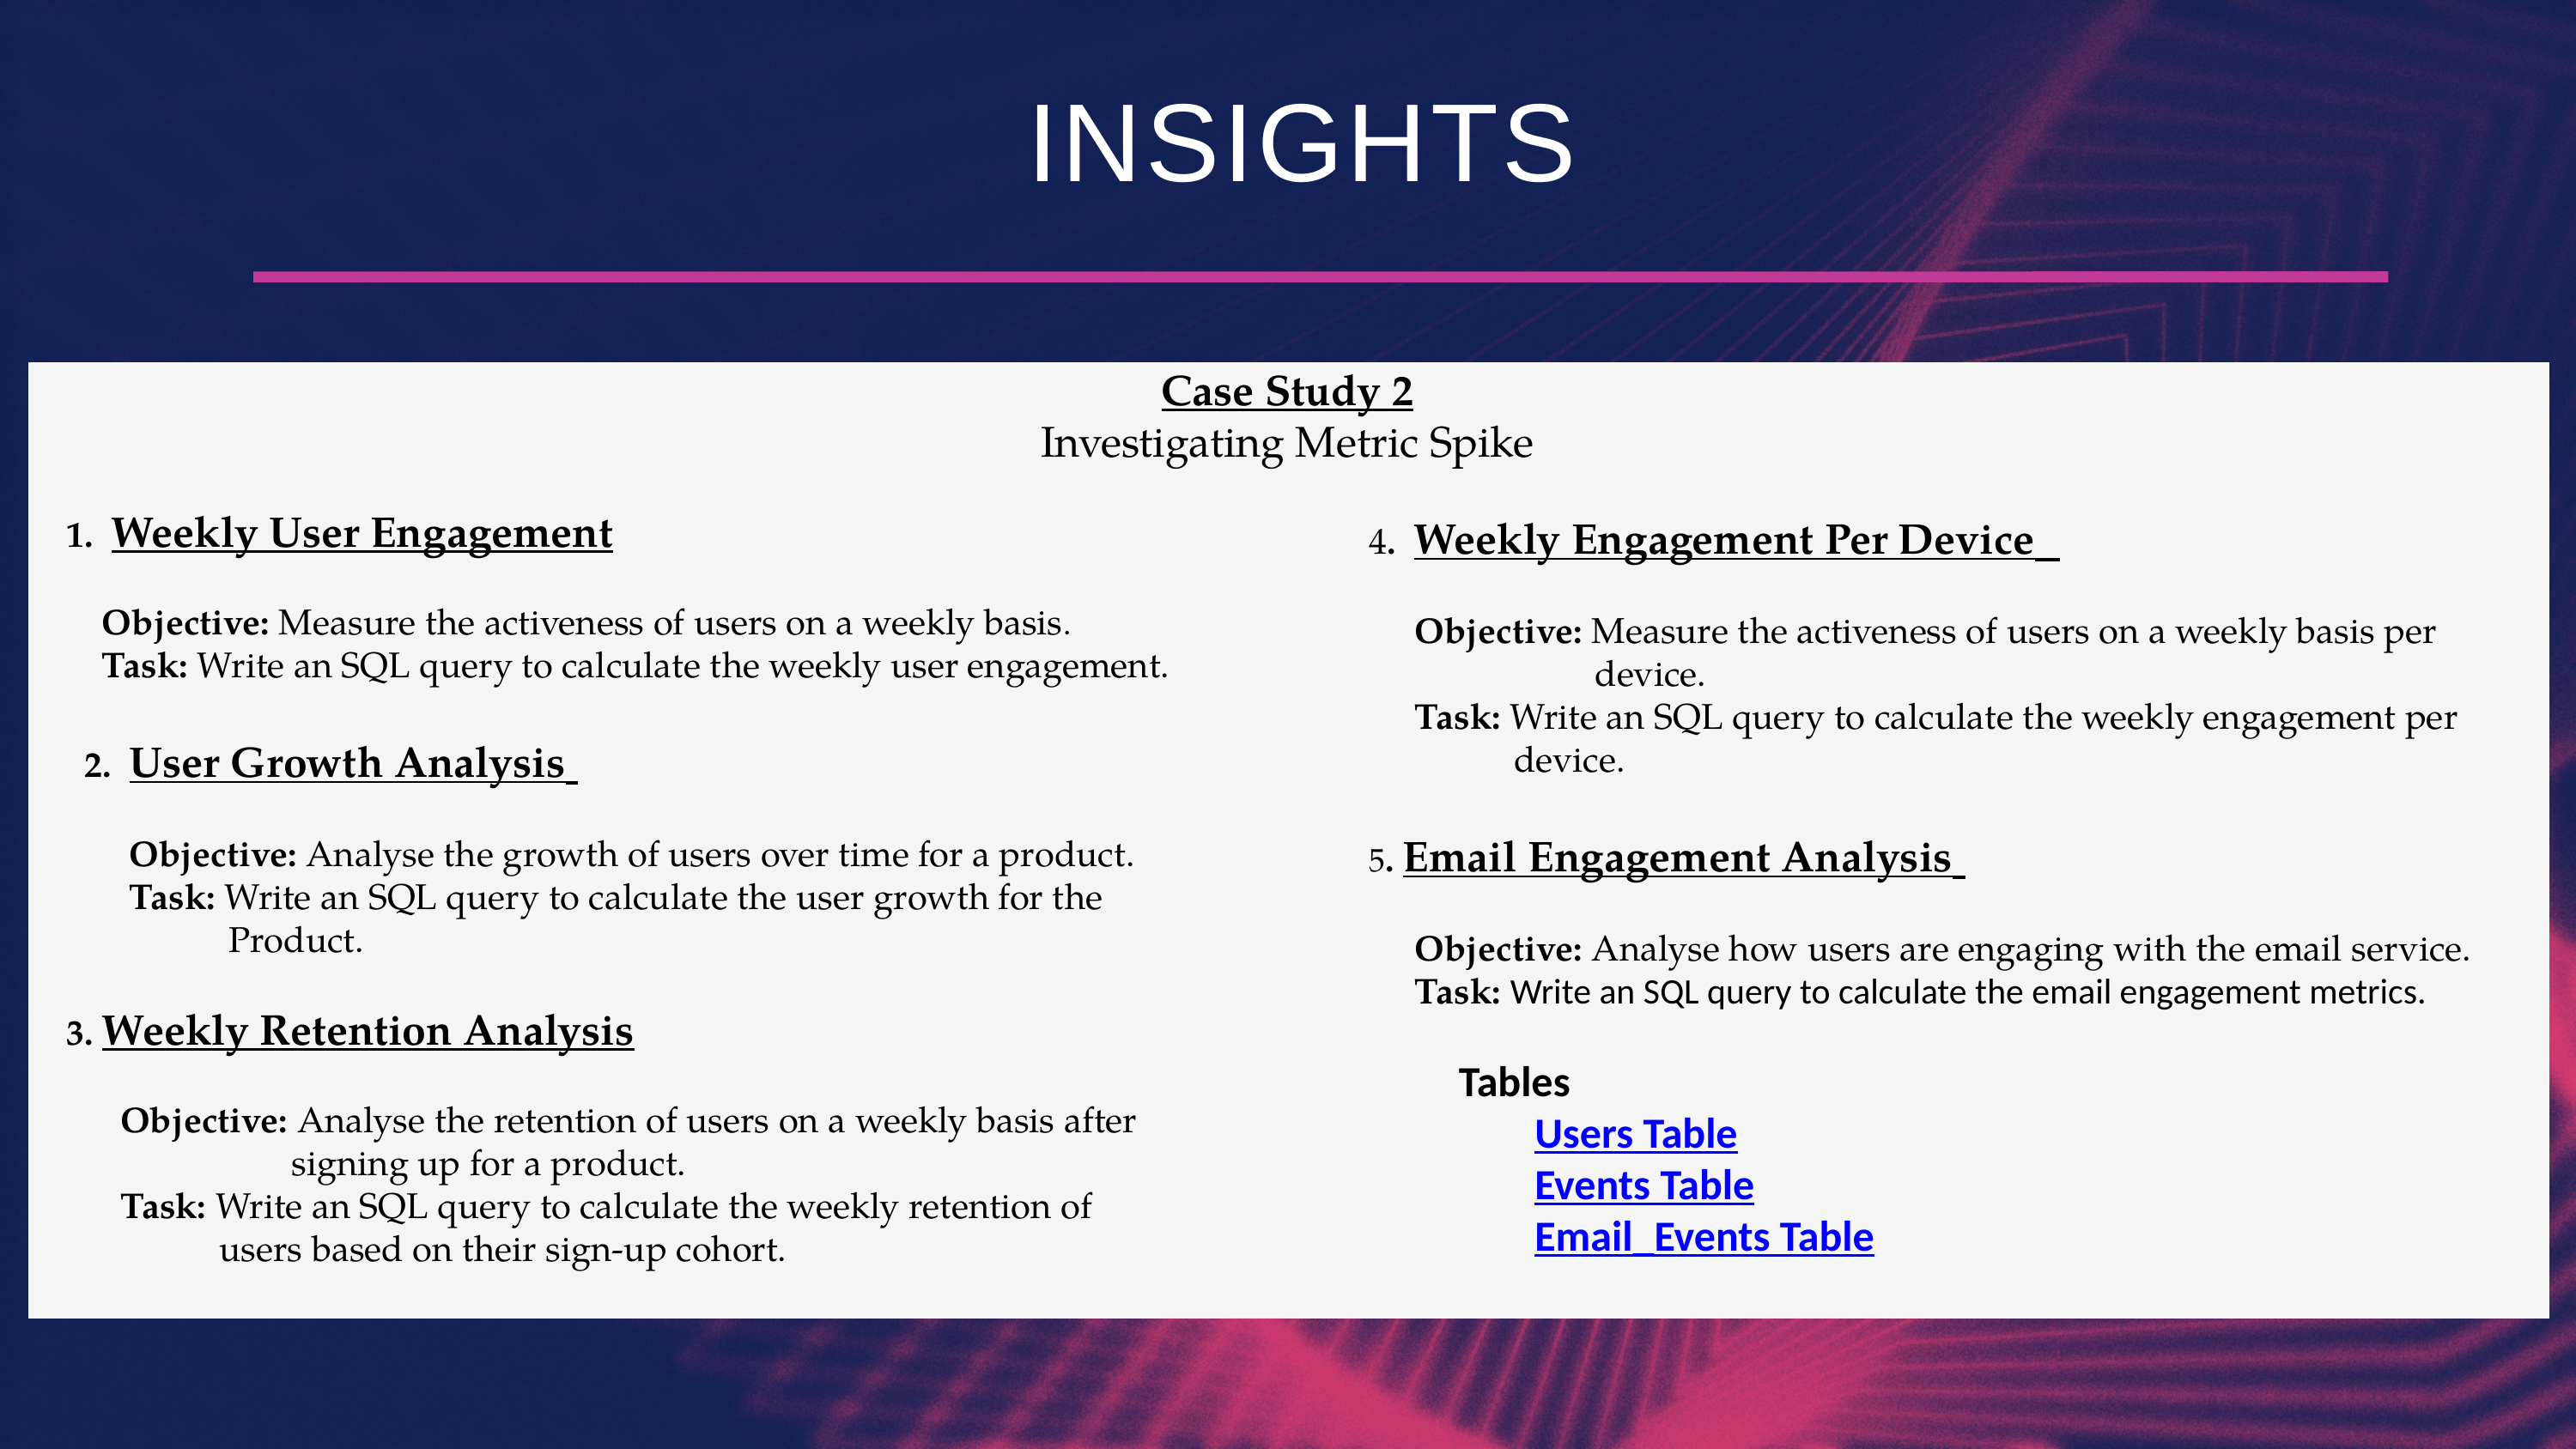

INSIGHTS

Case Study 2
Investigating Metric Spike

 4.  Weekly Engagement Per Device

      Objective: Measure the activeness of users on a weekly basis per
                          device.
      Task: Write an SQL query to calculate the weekly engagement per
                 device.

 5. Email Engagement Analysis

      Objective: Analyse how users are engaging with the email service.
      Task: Write an SQL query to calculate the email engagement metrics.

            Tables
                  Users Table
                  Events Table
                  Email_Events Table

1.  Weekly User Engagement

    Objective: Measure the activeness of users on a weekly basis.
    Task: Write an SQL query to calculate the weekly user engagement.

  2.  User Growth Analysis

       Objective: Analyse the growth of users over time for a product.
       Task: Write an SQL query to calculate the user growth for the
                  Product.

3. Weekly Retention Analysis

      Objective: Analyse the retention of users on a weekly basis after
                         signing up for a product.
      Task: Write an SQL query to calculate the weekly retention of
                 users based on their sign-up cohort.